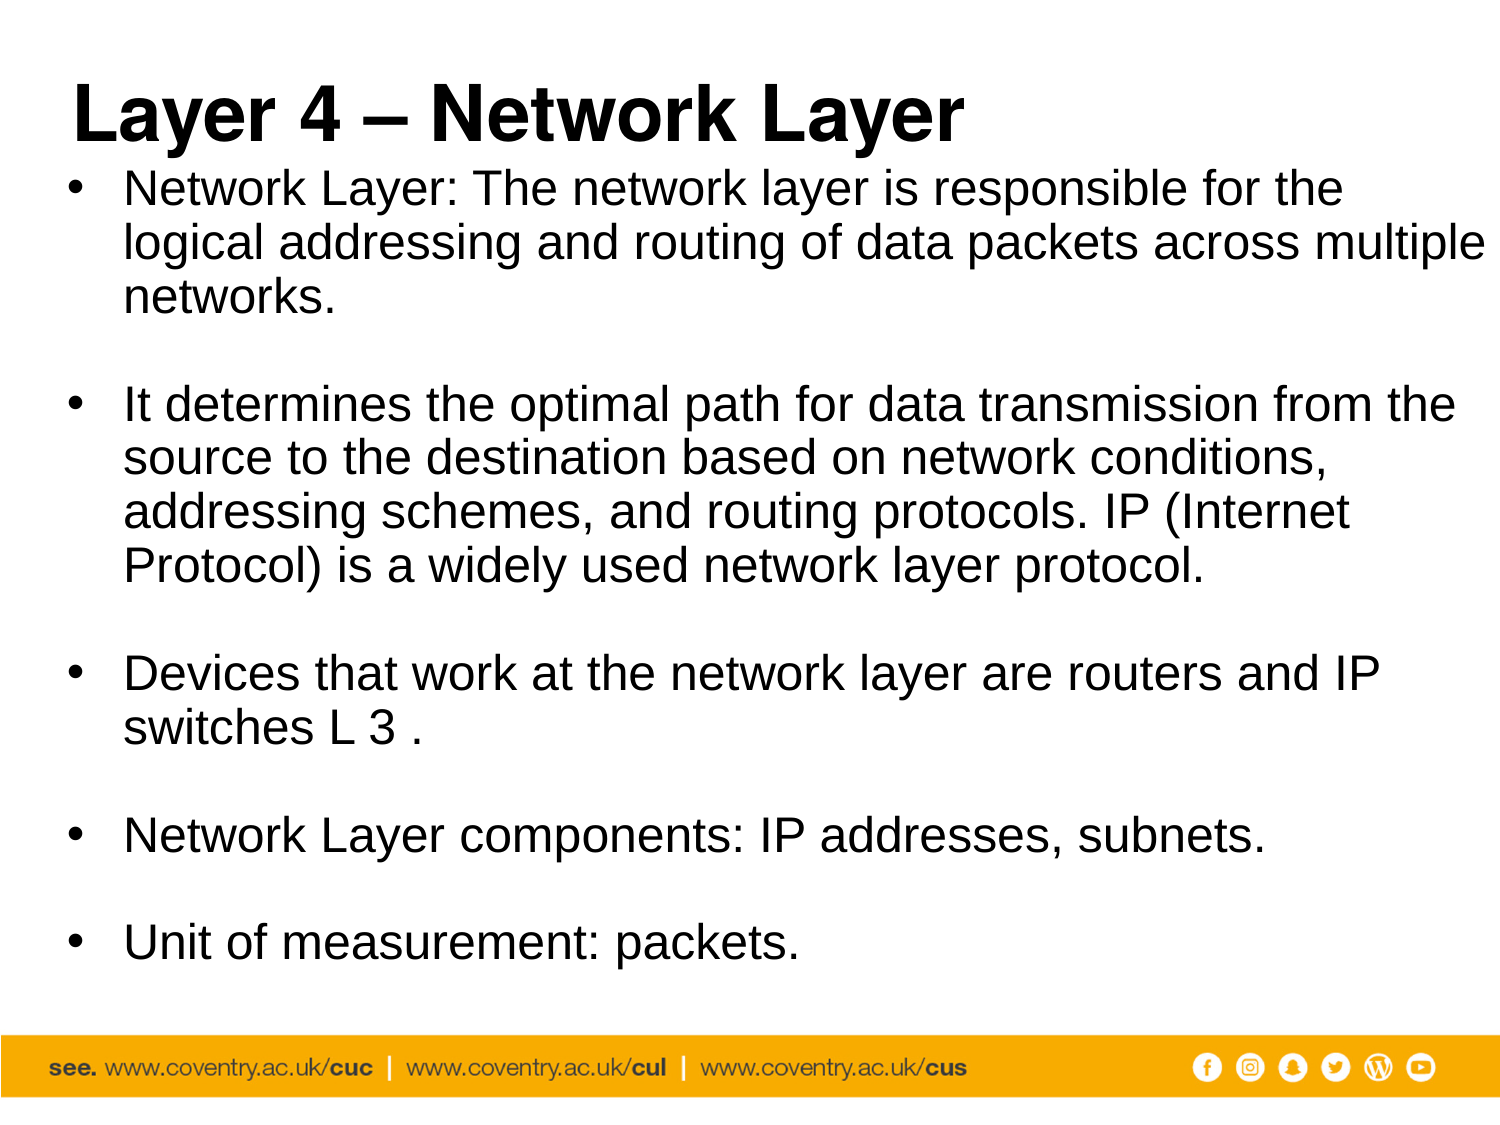

# Layer 4 – Network Layer
Network Layer: The network layer is responsible for the logical addressing and routing of data packets across multiple networks.

It determines the optimal path for data transmission from the source to the destination based on network conditions, addressing schemes, and routing protocols. IP (Internet Protocol) is a widely used network layer protocol.

Devices that work at the network layer are routers and IP switches L 3 .

Network Layer components: IP addresses, subnets.

Unit of measurement: packets.